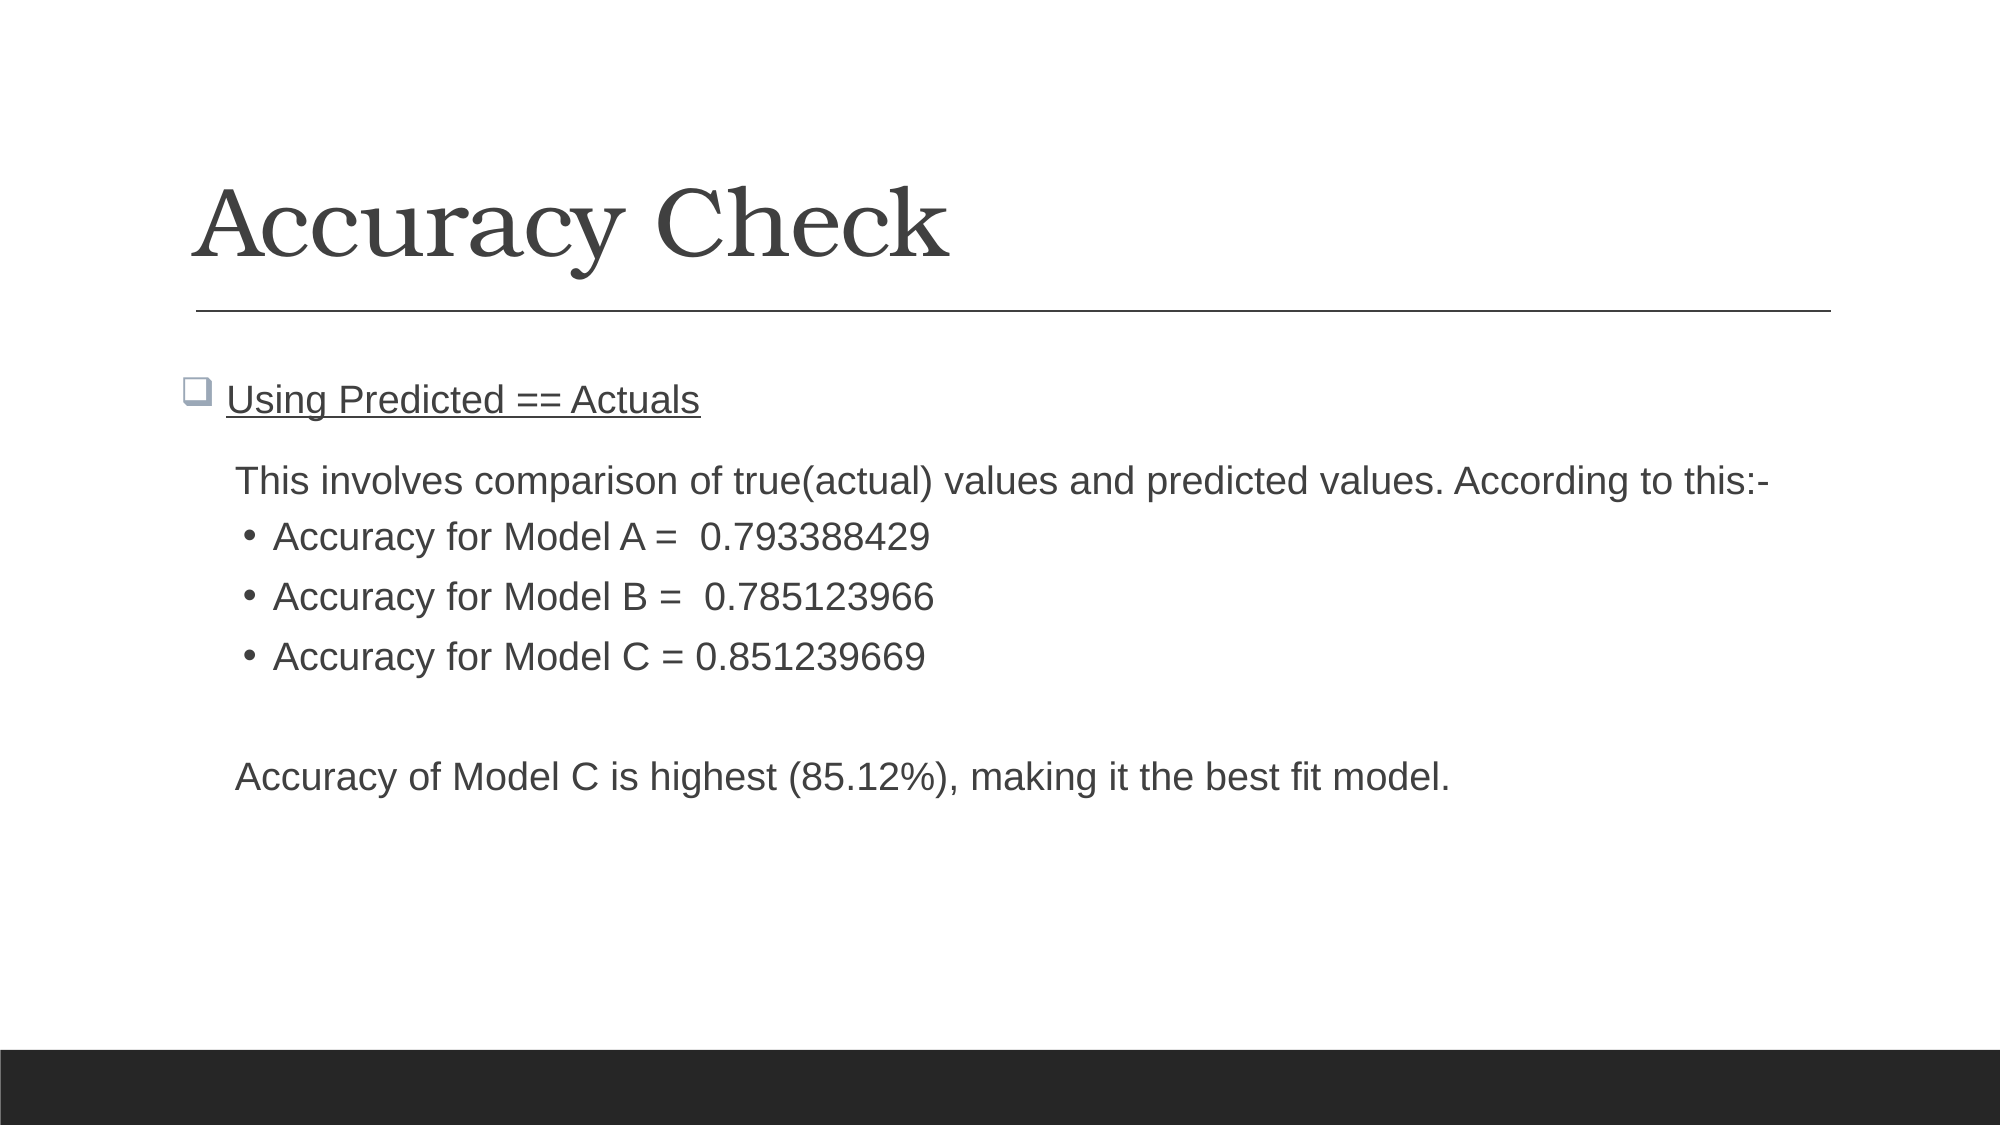

# Accuracy Check
 Using Predicted == Actuals
     This involves comparison of true(actual) values and predicted values. According to this:-
Accuracy for Model A =  0.793388429
Accuracy for Model B =  0.785123966
Accuracy for Model C = 0.851239669

  Accuracy of Model C is highest (85.12%), making it the best fit model.